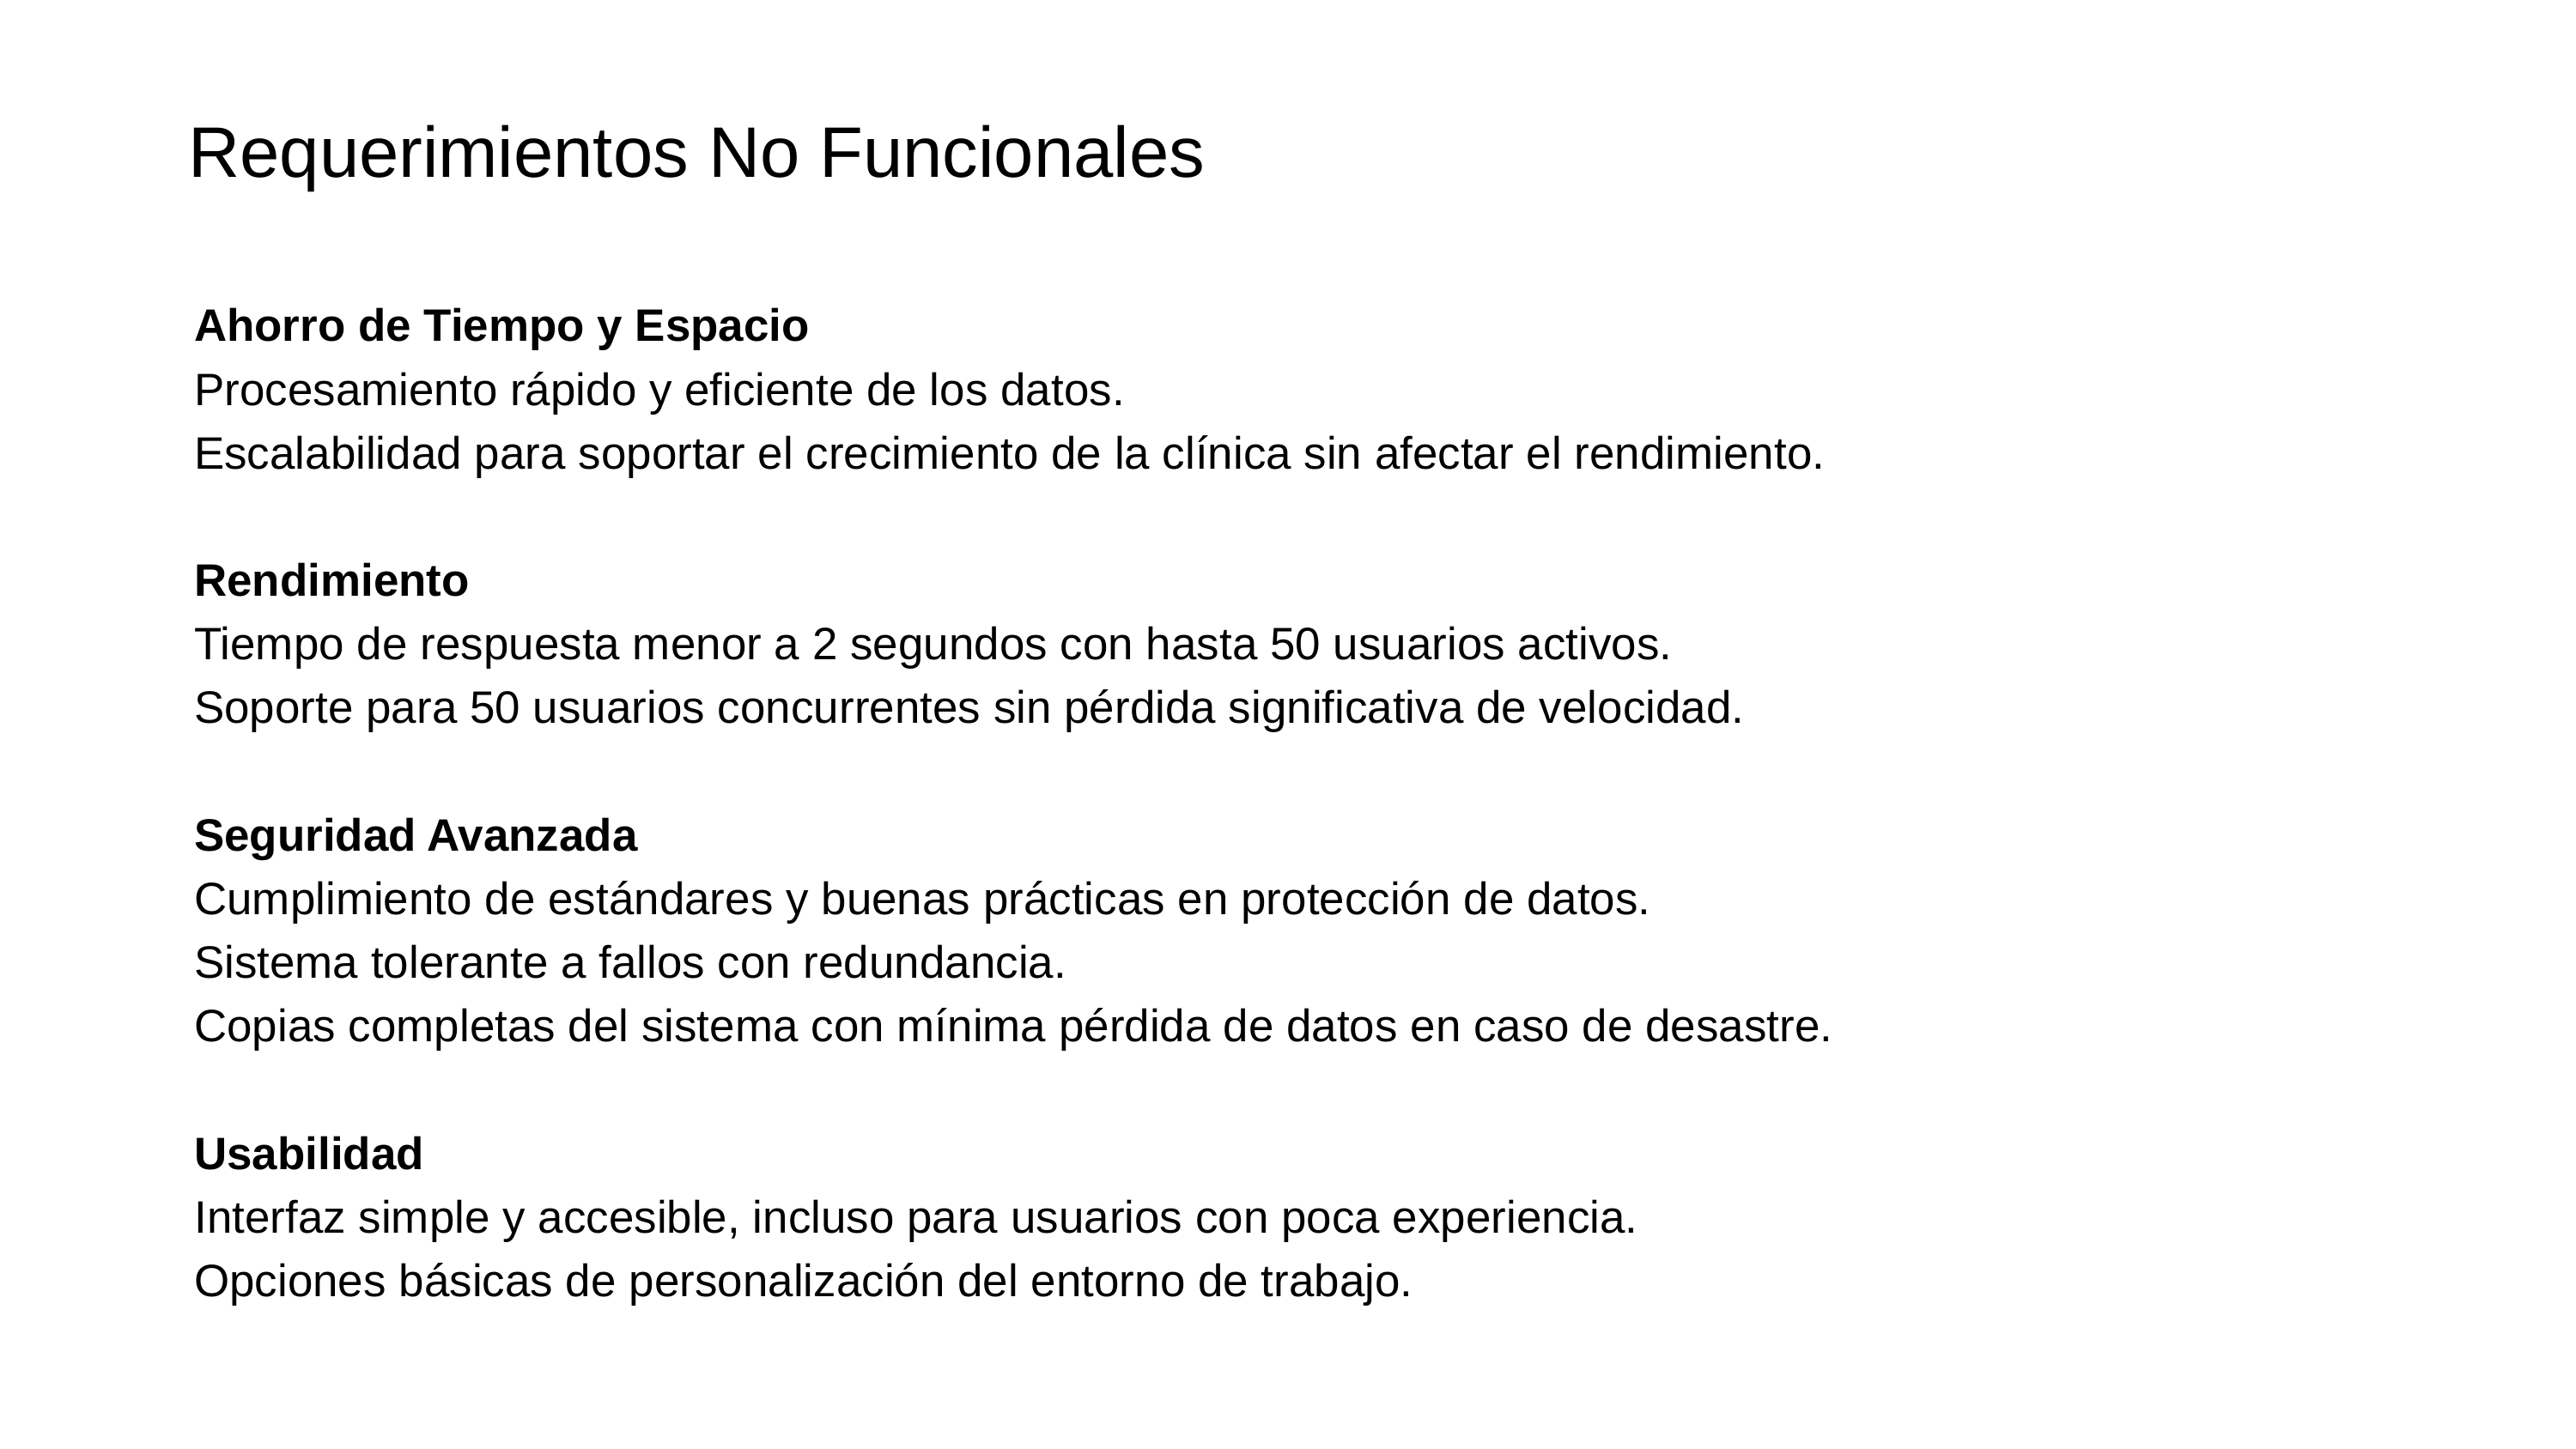

Requerimientos No Funcionales

Ahorro de Tiempo y Espacio
Procesamiento rápido y eficiente de los datos.
Escalabilidad para soportar el crecimiento de la clínica sin afectar el rendimiento.

Rendimiento
Tiempo de respuesta menor a 2 segundos con hasta 50 usuarios activos.
Soporte para 50 usuarios concurrentes sin pérdida significativa de velocidad.

Seguridad Avanzada
Cumplimiento de estándares y buenas prácticas en protección de datos.
Sistema tolerante a fallos con redundancia.
Copias completas del sistema con mínima pérdida de datos en caso de desastre.

Usabilidad
Interfaz simple y accesible, incluso para usuarios con poca experiencia.
Opciones básicas de personalización del entorno de trabajo.